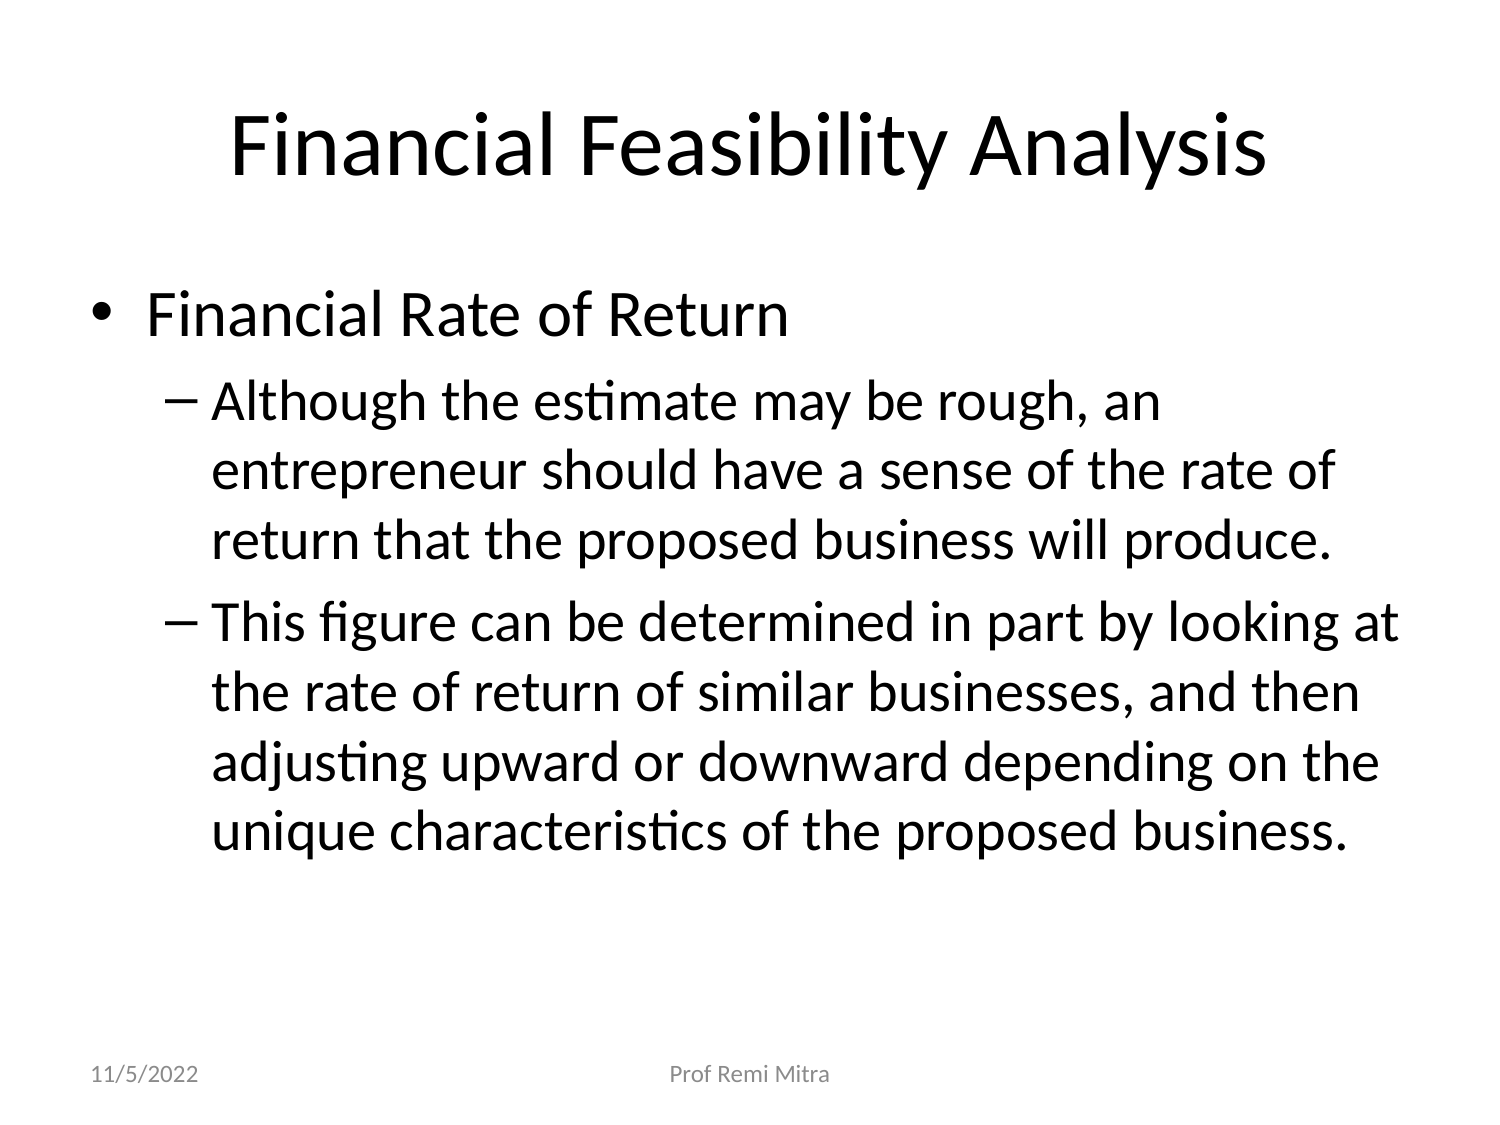

# Financial Feasibility Analysis
Financial Rate of Return
Although the estimate may be rough, an entrepreneur should have a sense of the rate of return that the proposed business will produce.
This figure can be determined in part by looking at the rate of return of similar businesses, and then adjusting upward or downward depending on the unique characteristics of the proposed business.
11/5/2022
Prof Remi Mitra